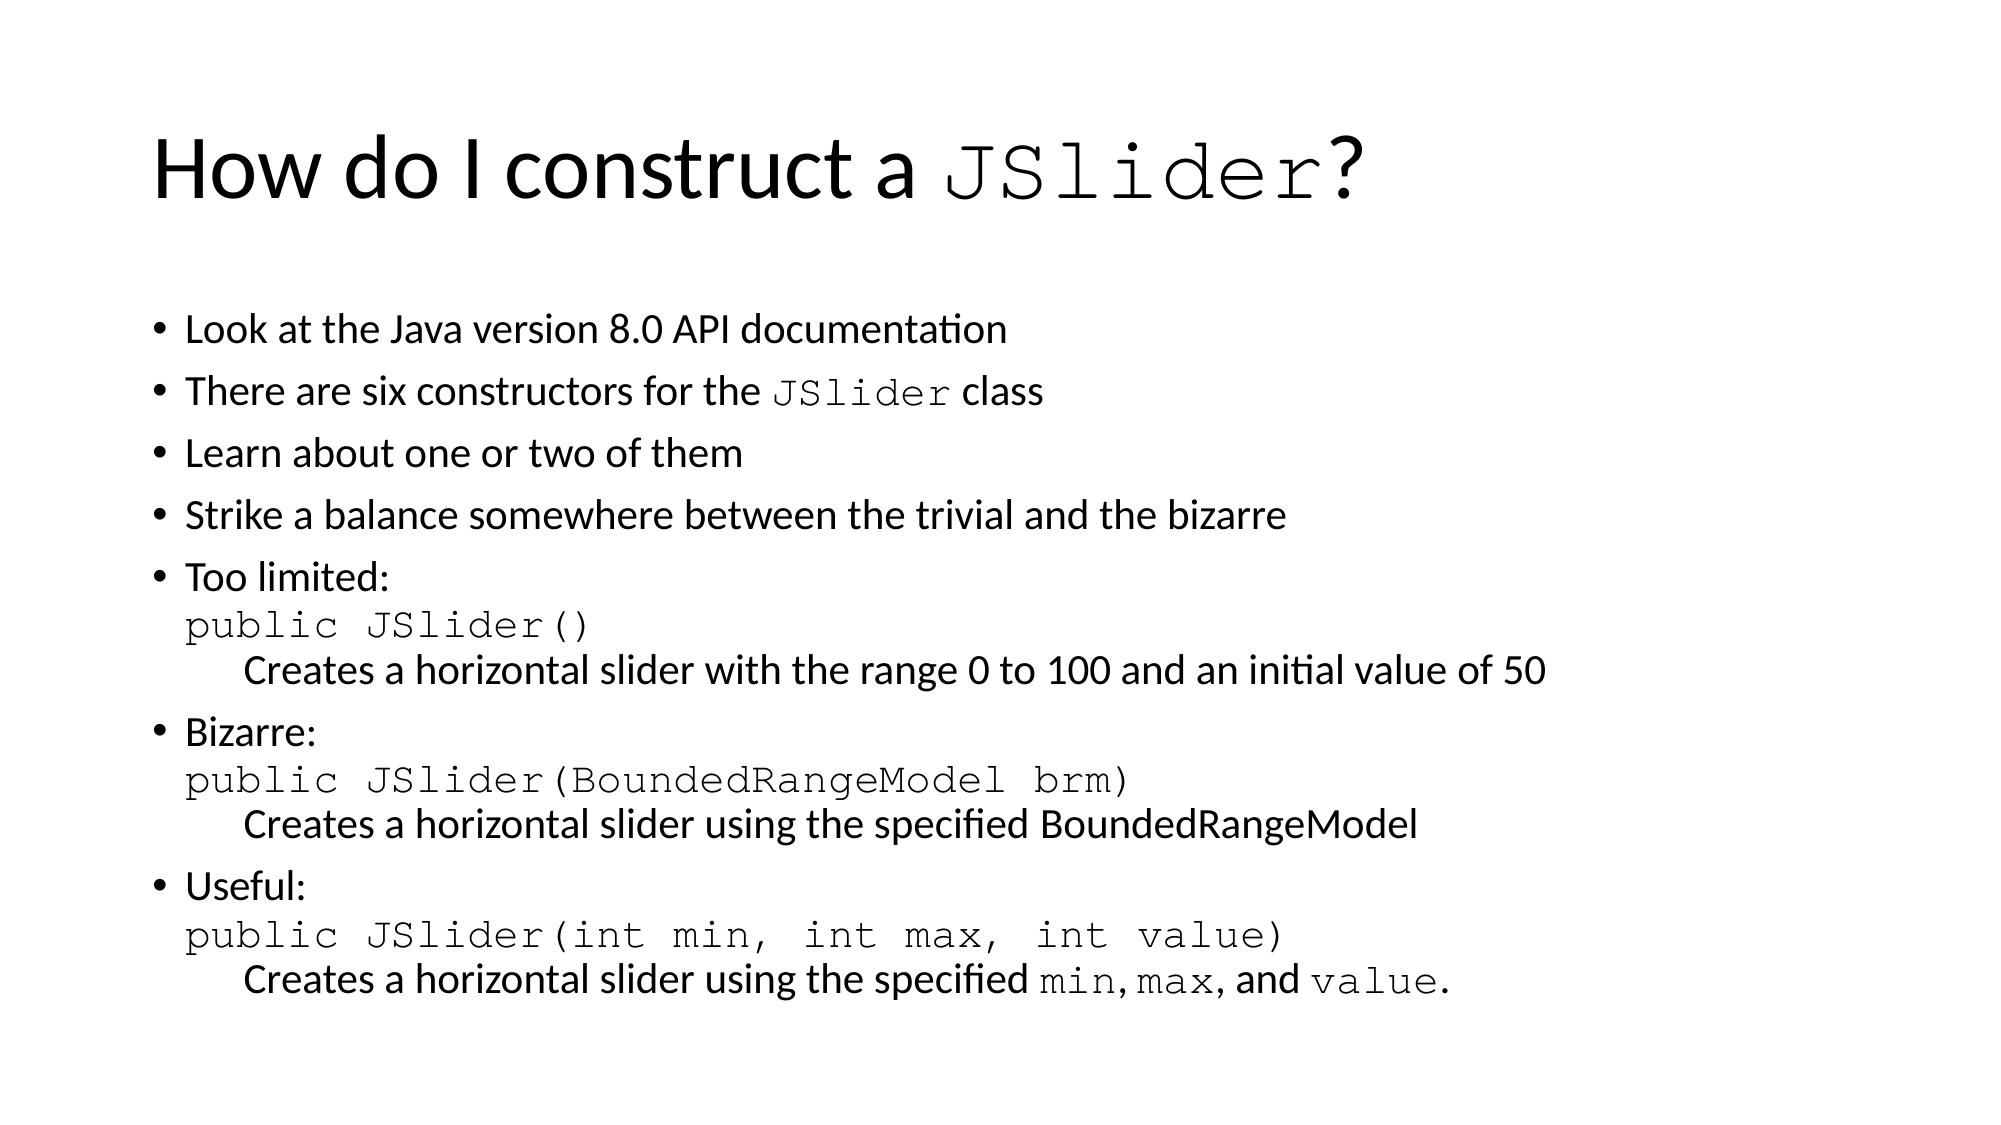

# How do I construct a JSlider?
Look at the Java version 8.0 API documentation
There are six constructors for the JSlider class
Learn about one or two of them
Strike a balance somewhere between the trivial and the bizarre
Too limited:
public JSlider()
      Creates a horizontal slider with the range 0 to 100 and an initial value of 50
Bizarre:
public JSlider(BoundedRangeModel brm)
      Creates a horizontal slider using the specified BoundedRangeModel
Useful:
public JSlider(int min, int max, int value)
      Creates a horizontal slider using the specified min, max, and value.